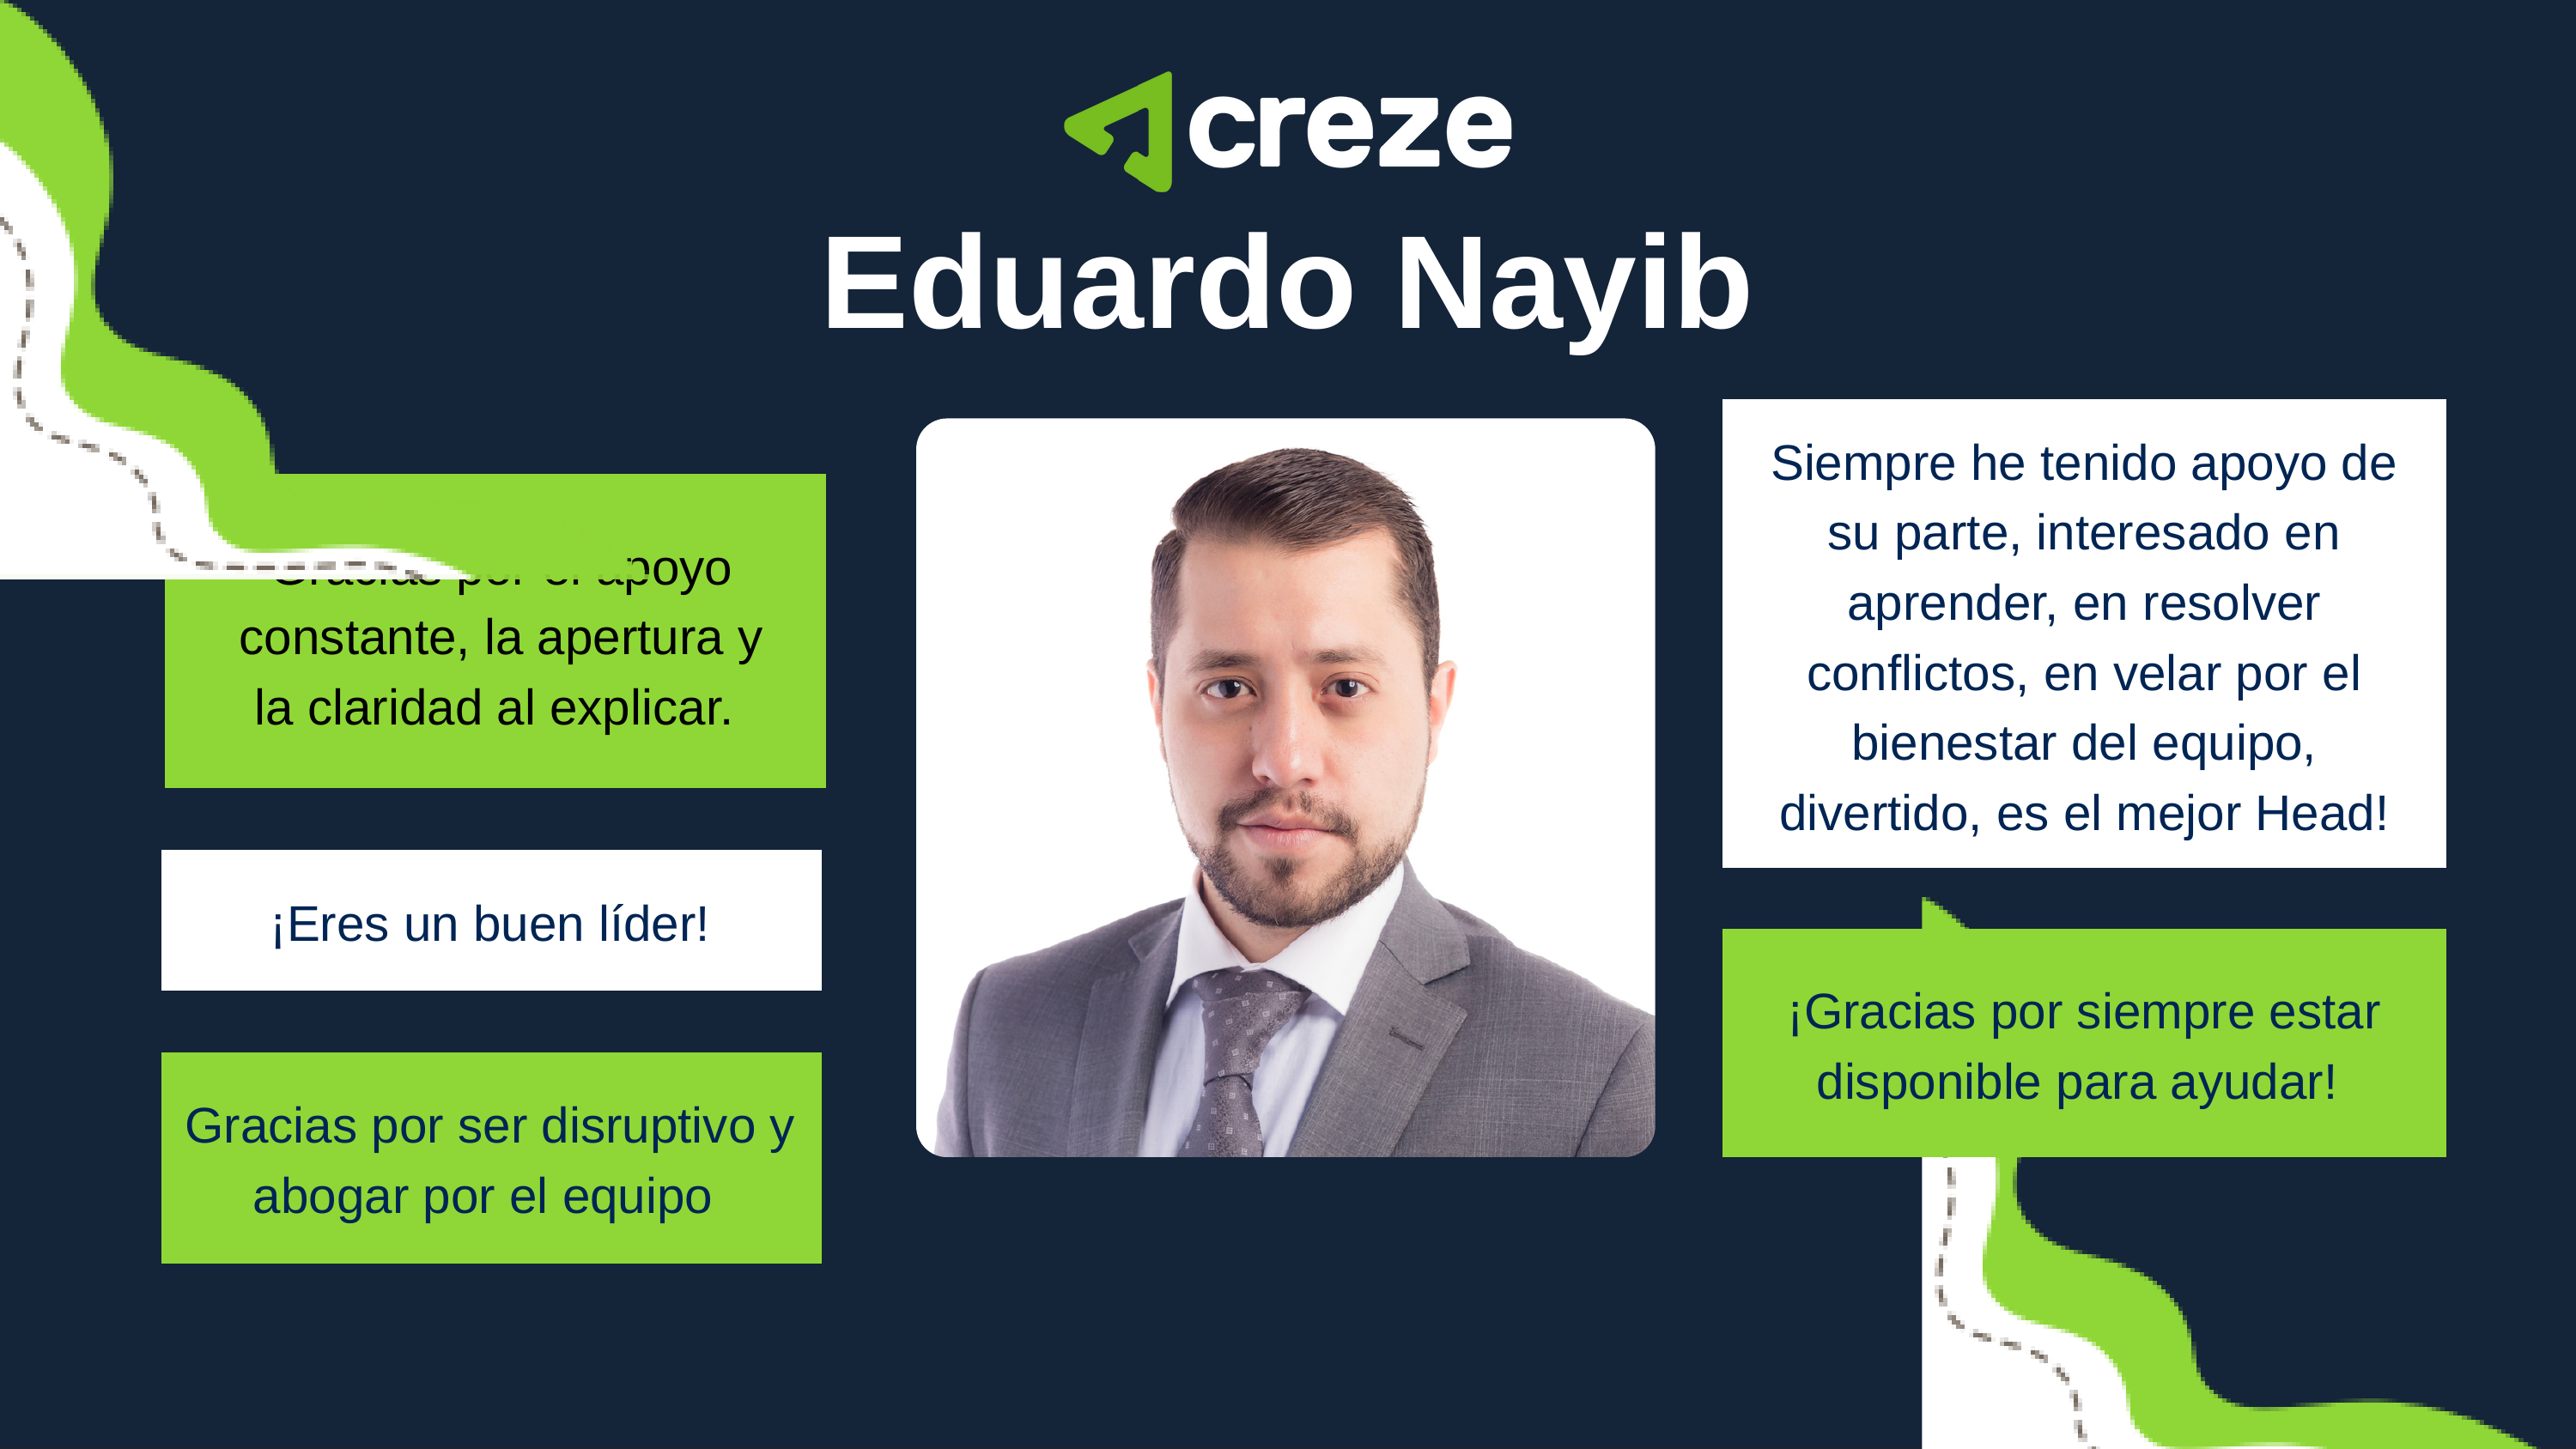

Eduardo Nayib

Siempre he tenido apoyo de su parte, interesado en aprender, en resolver conflictos, en velar por el bienestar del equipo, divertido, es el mejor Head!

Gracias por el apoyo constante, la apertura y la claridad al explicar.

¡Eres un buen líder!

¡Gracias por siempre estar disponible para ayudar!

Gracias por ser disruptivo y abogar por el equipo